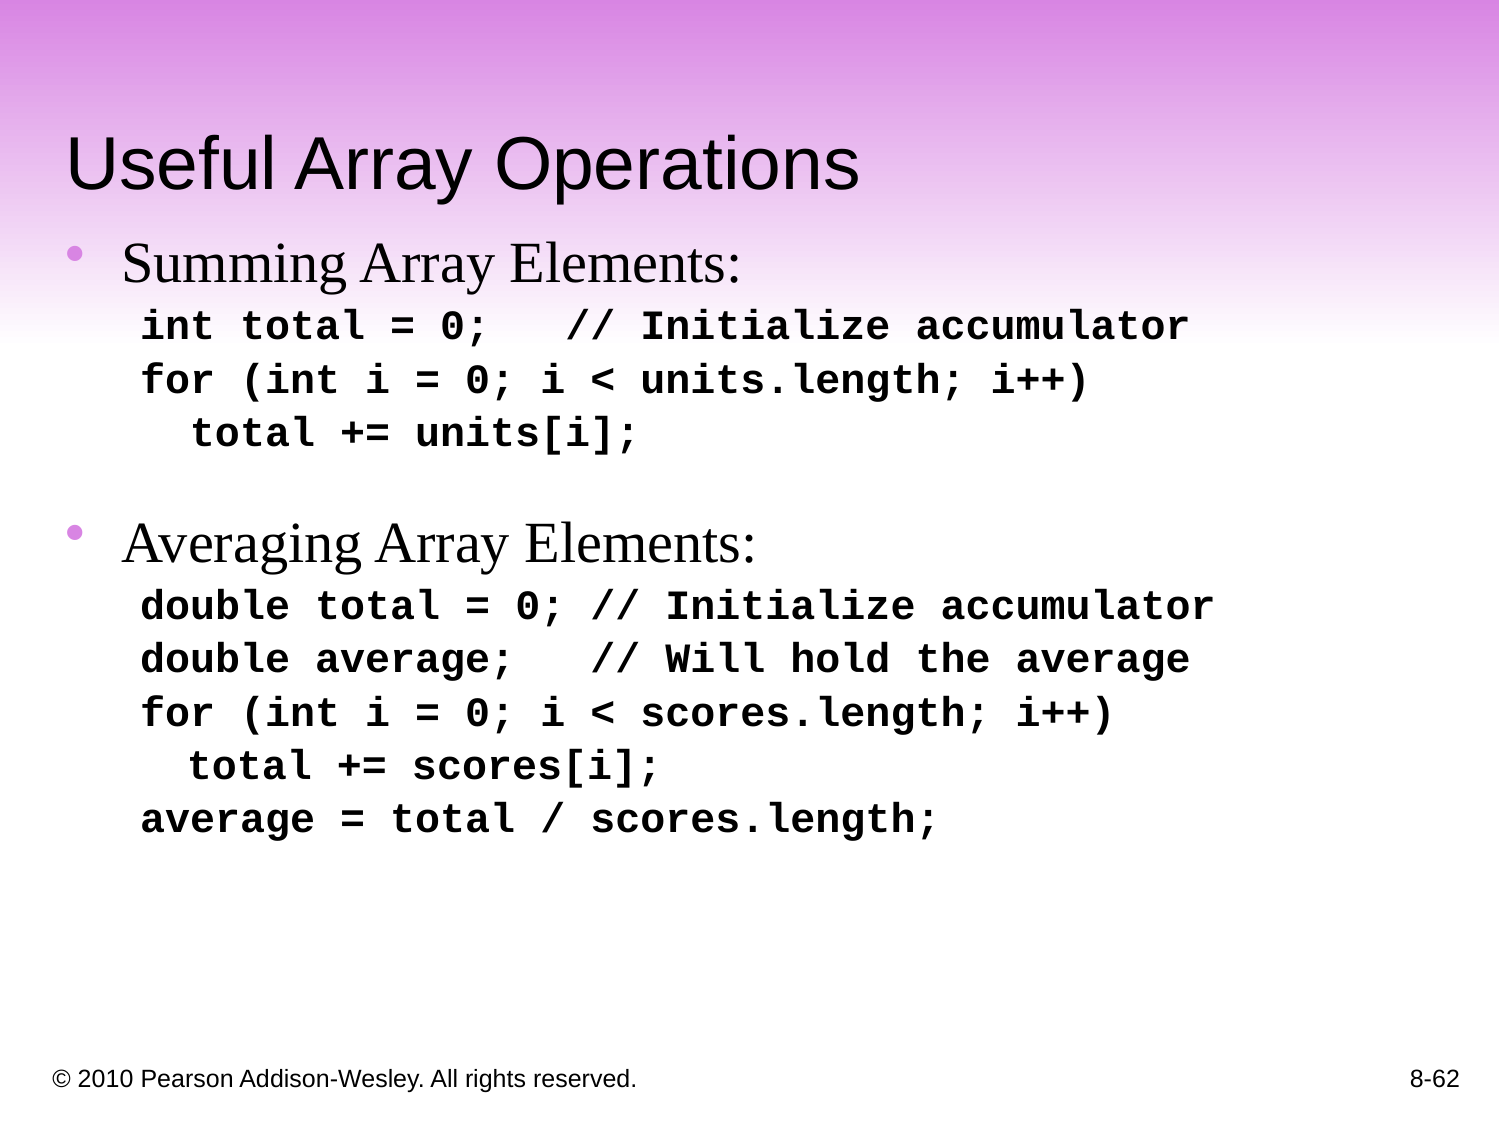

Useful Array Operations
Summing Array Elements:
int total = 0;   // Initialize accumulator
for (int i = 0; i < units.length; i++)
  total += units[i];
Averaging Array Elements:
double total = 0; // Initialize accumulator
double average;   // Will hold the average
for (int i = 0; i < scores.length; i++)
	total += scores[i];
average = total / scores.length;
8-62